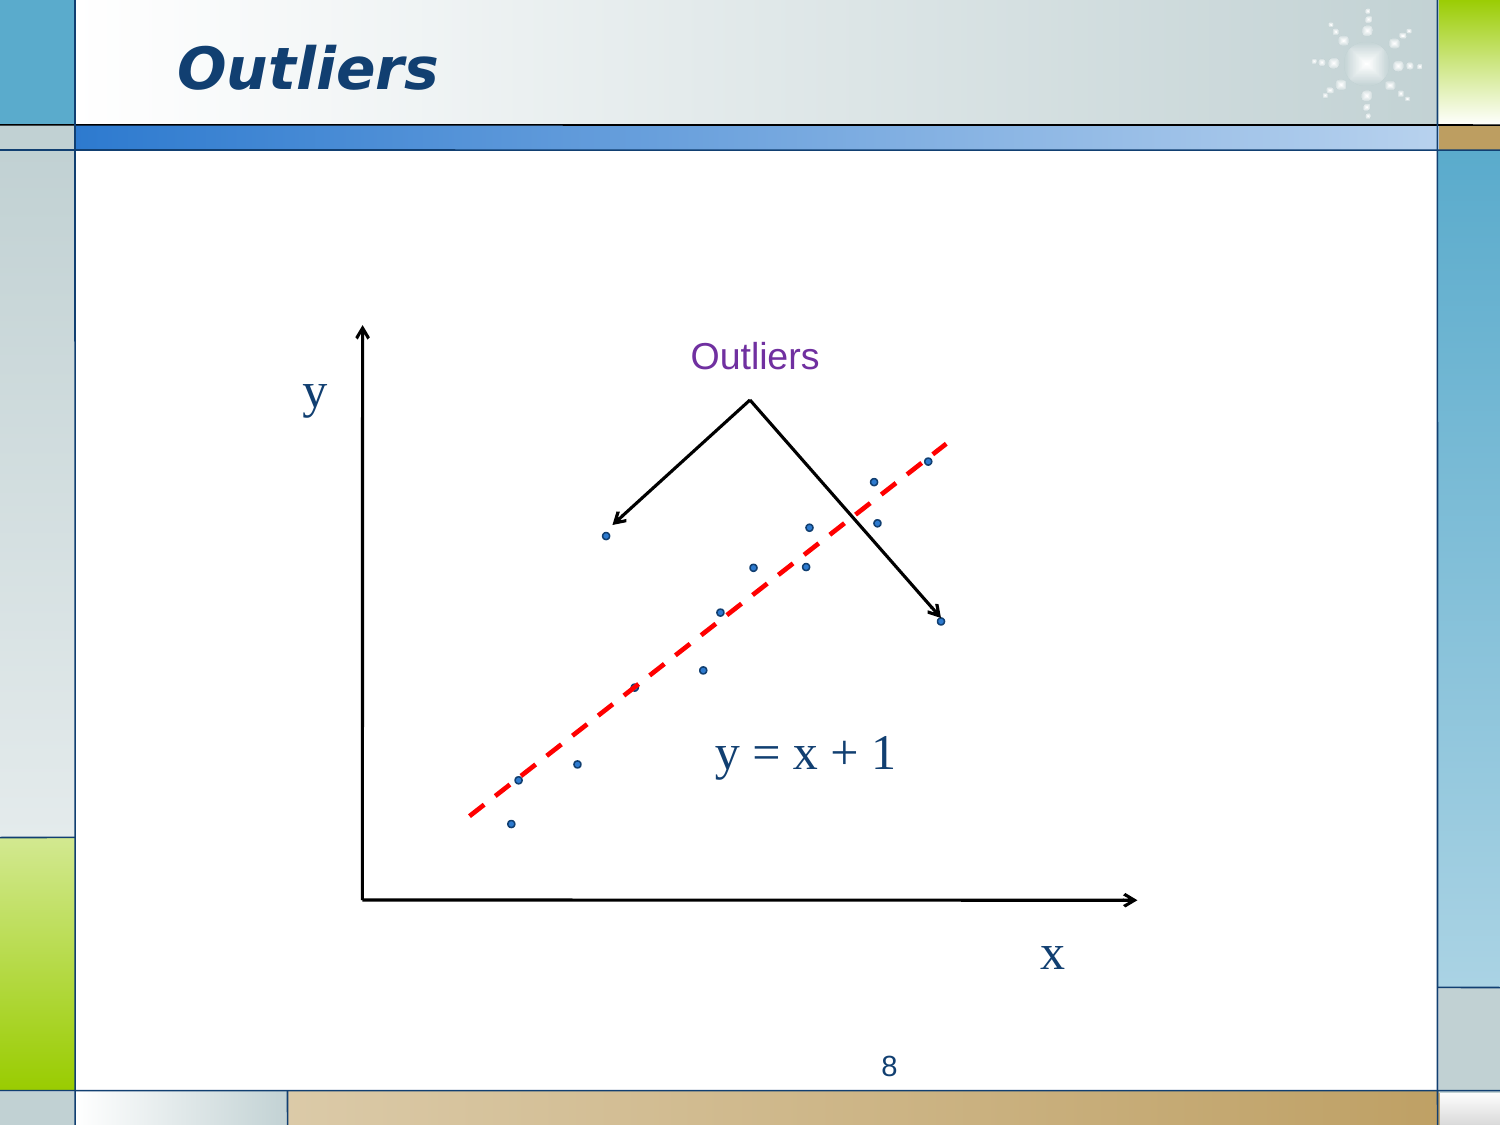

# Outliers
Outliers
y

y = x + 1

x
8